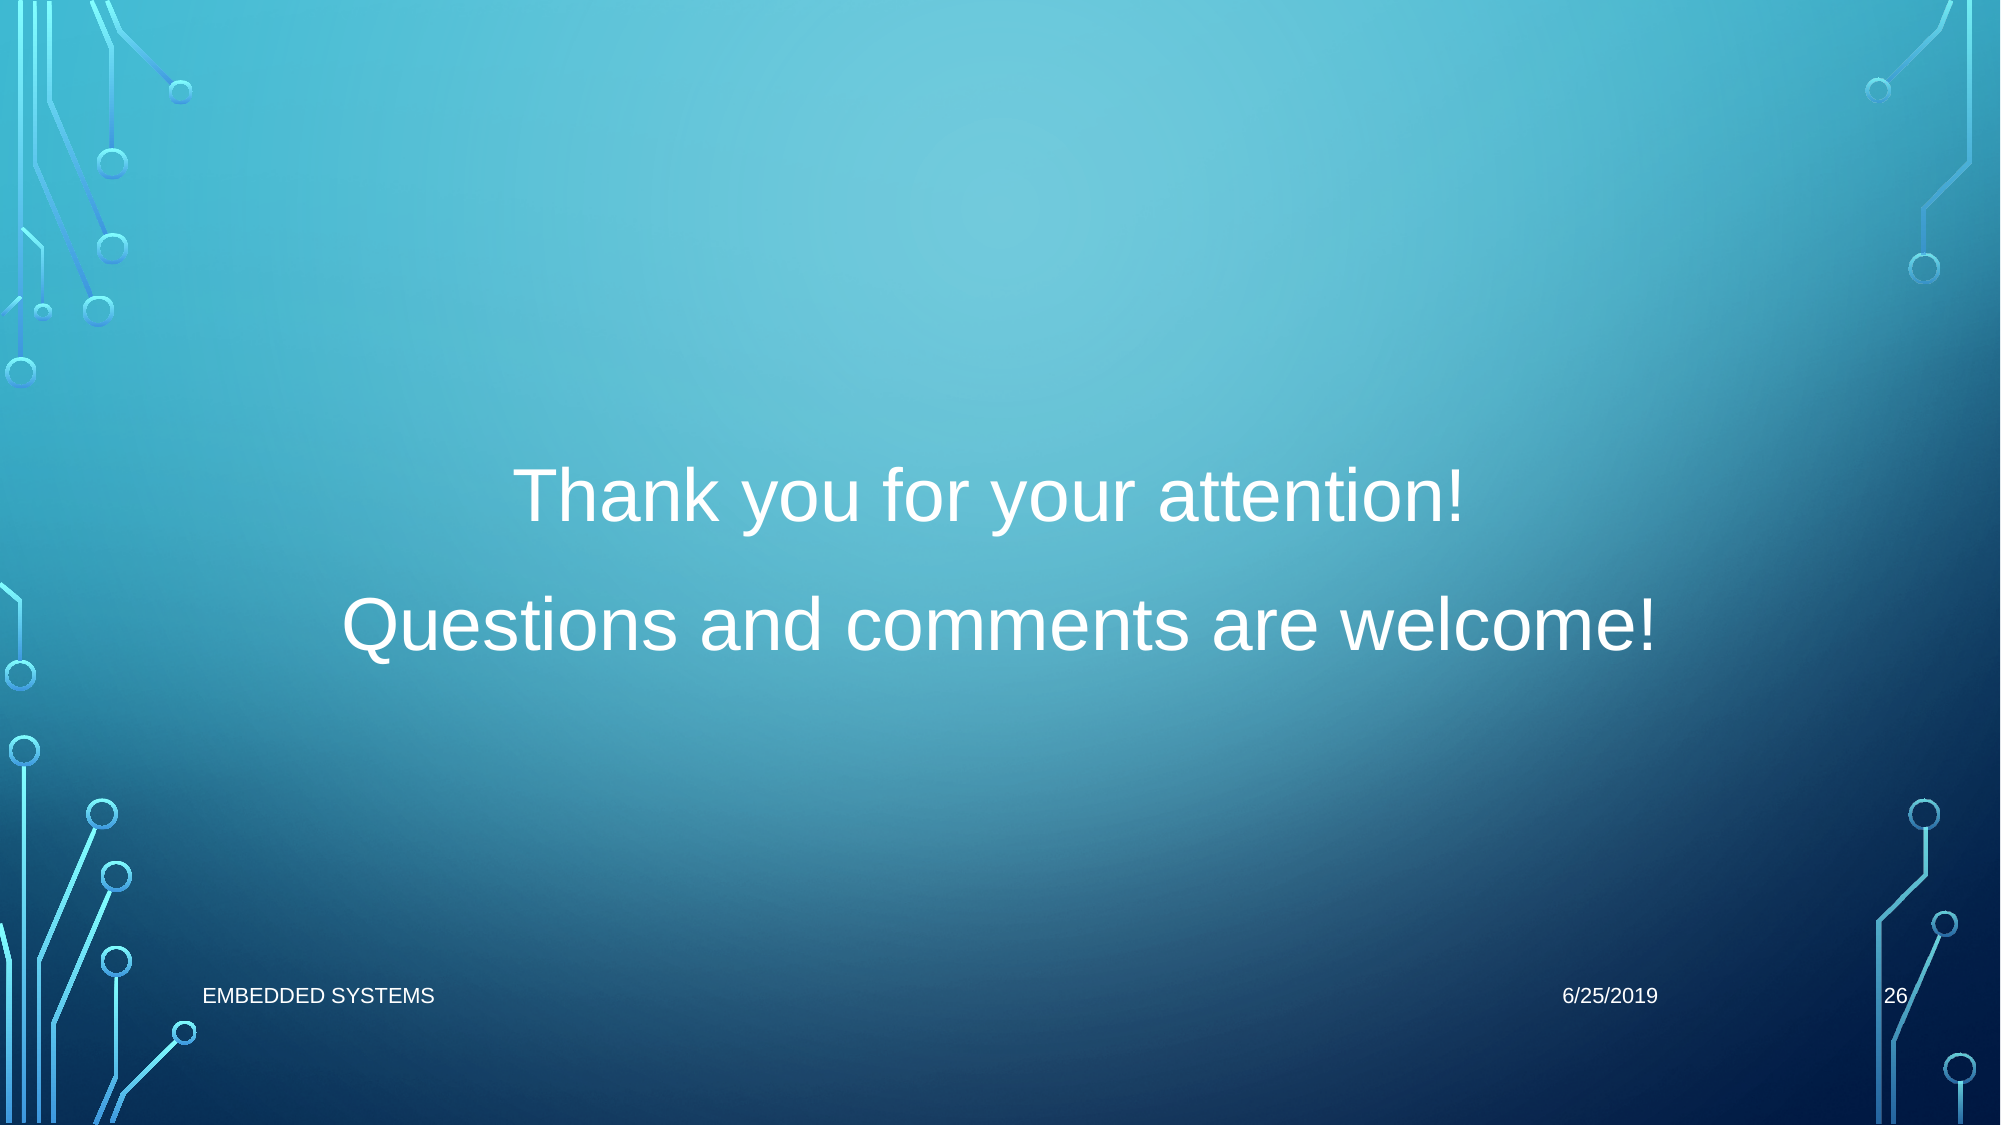

Thank you for your attention!
Questions and comments are welcome!
26
EMBEDDED SYSTEMS
6/25/2019